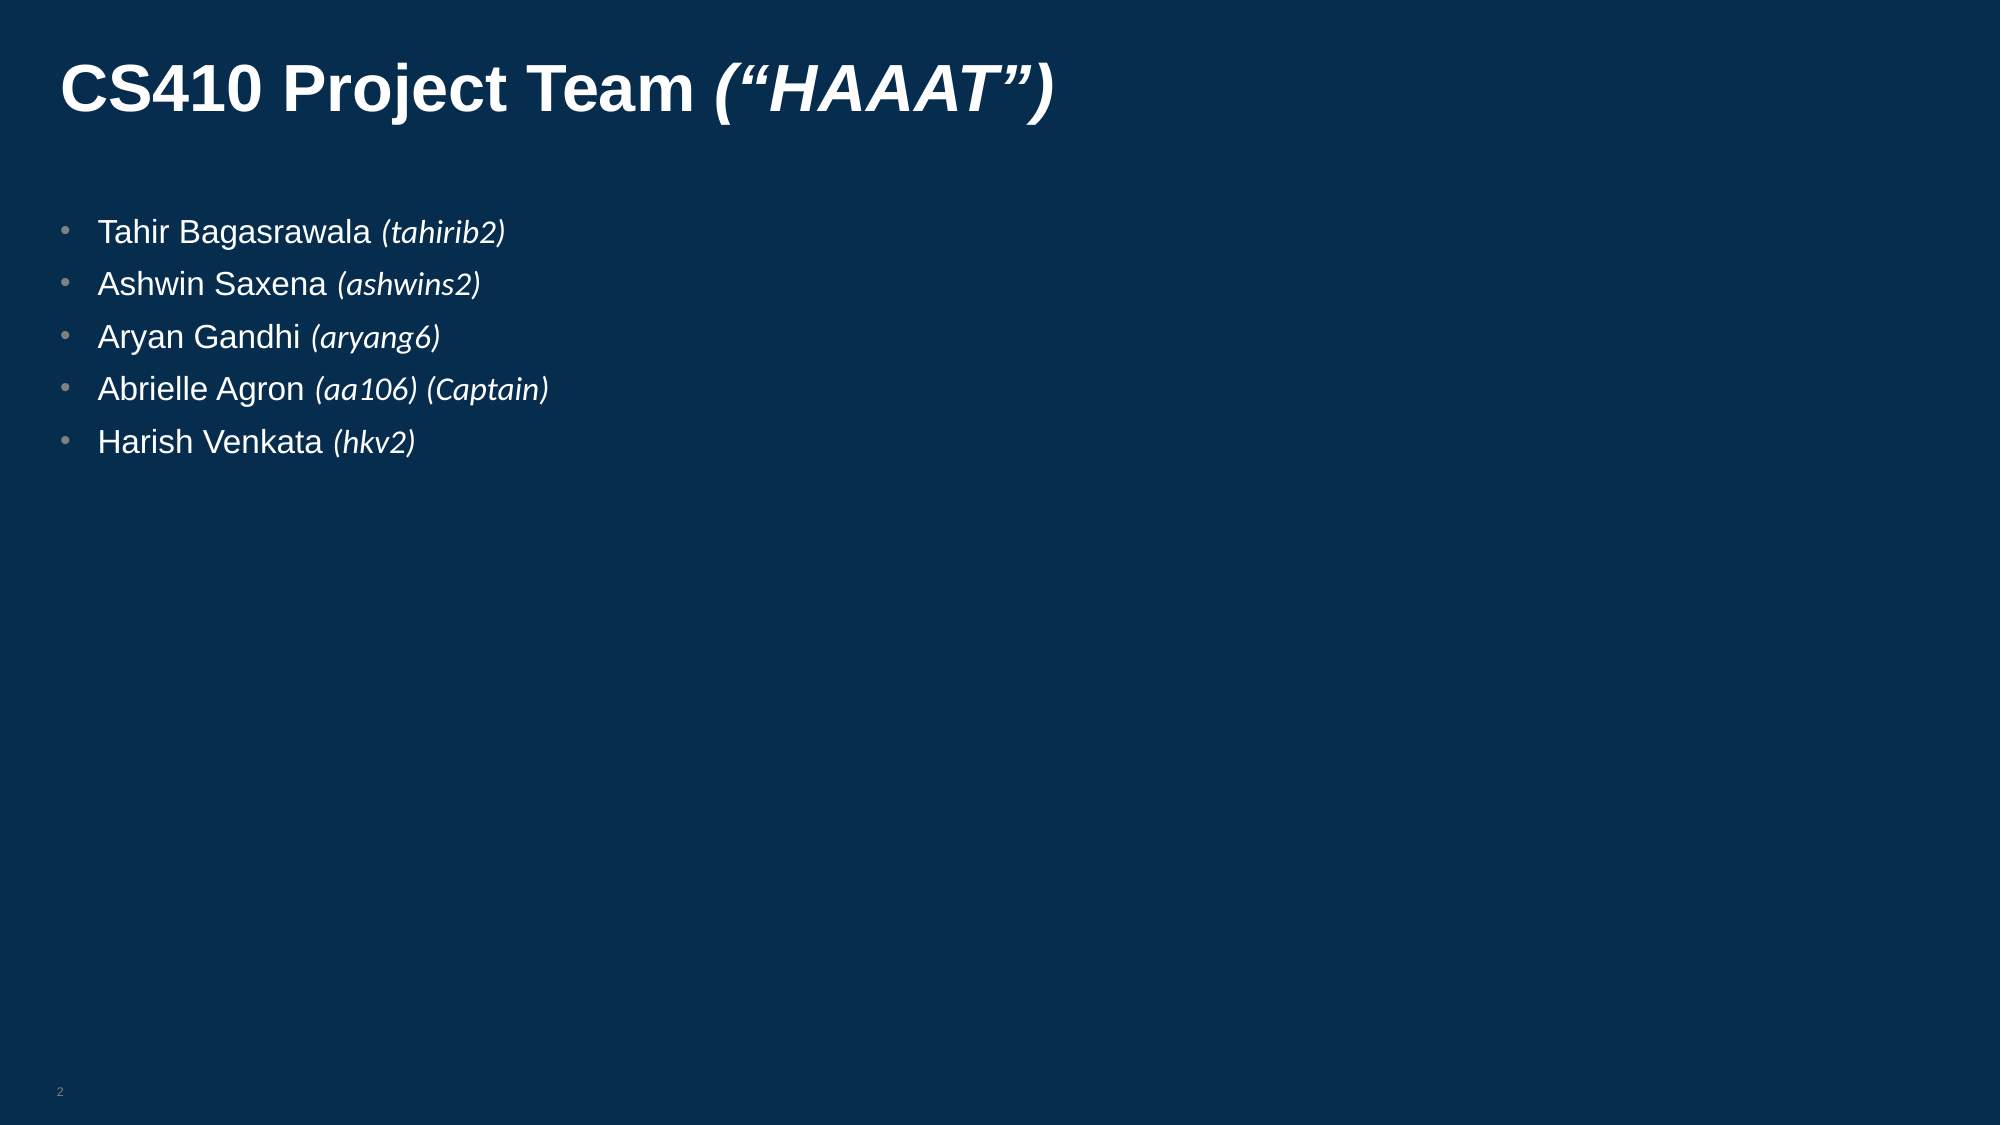

# CS410 Project Team (“HAAAT”)
Tahir Bagasrawala (tahirib2)
Ashwin Saxena (ashwins2)
Aryan Gandhi (aryang6)
Abrielle Agron (aa106) (Captain)
Harish Venkata (hkv2)
2